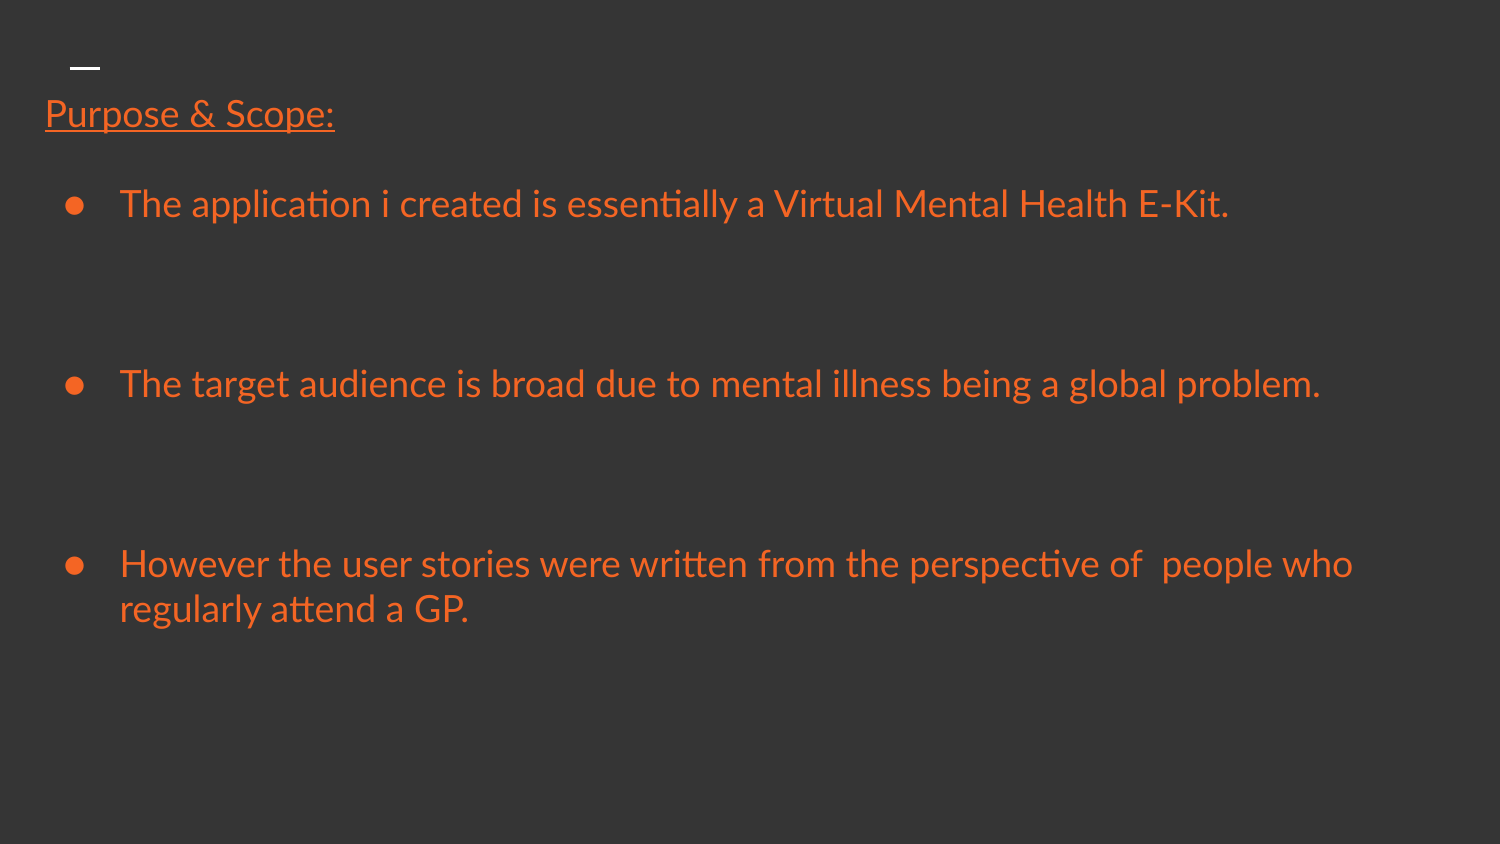

Purpose & Scope:

The application i created is essentially a Virtual Mental Health E-Kit.

The target audience is broad due to mental illness being a global problem.

However the user stories were written from the perspective of  people who regularly attend a GP.